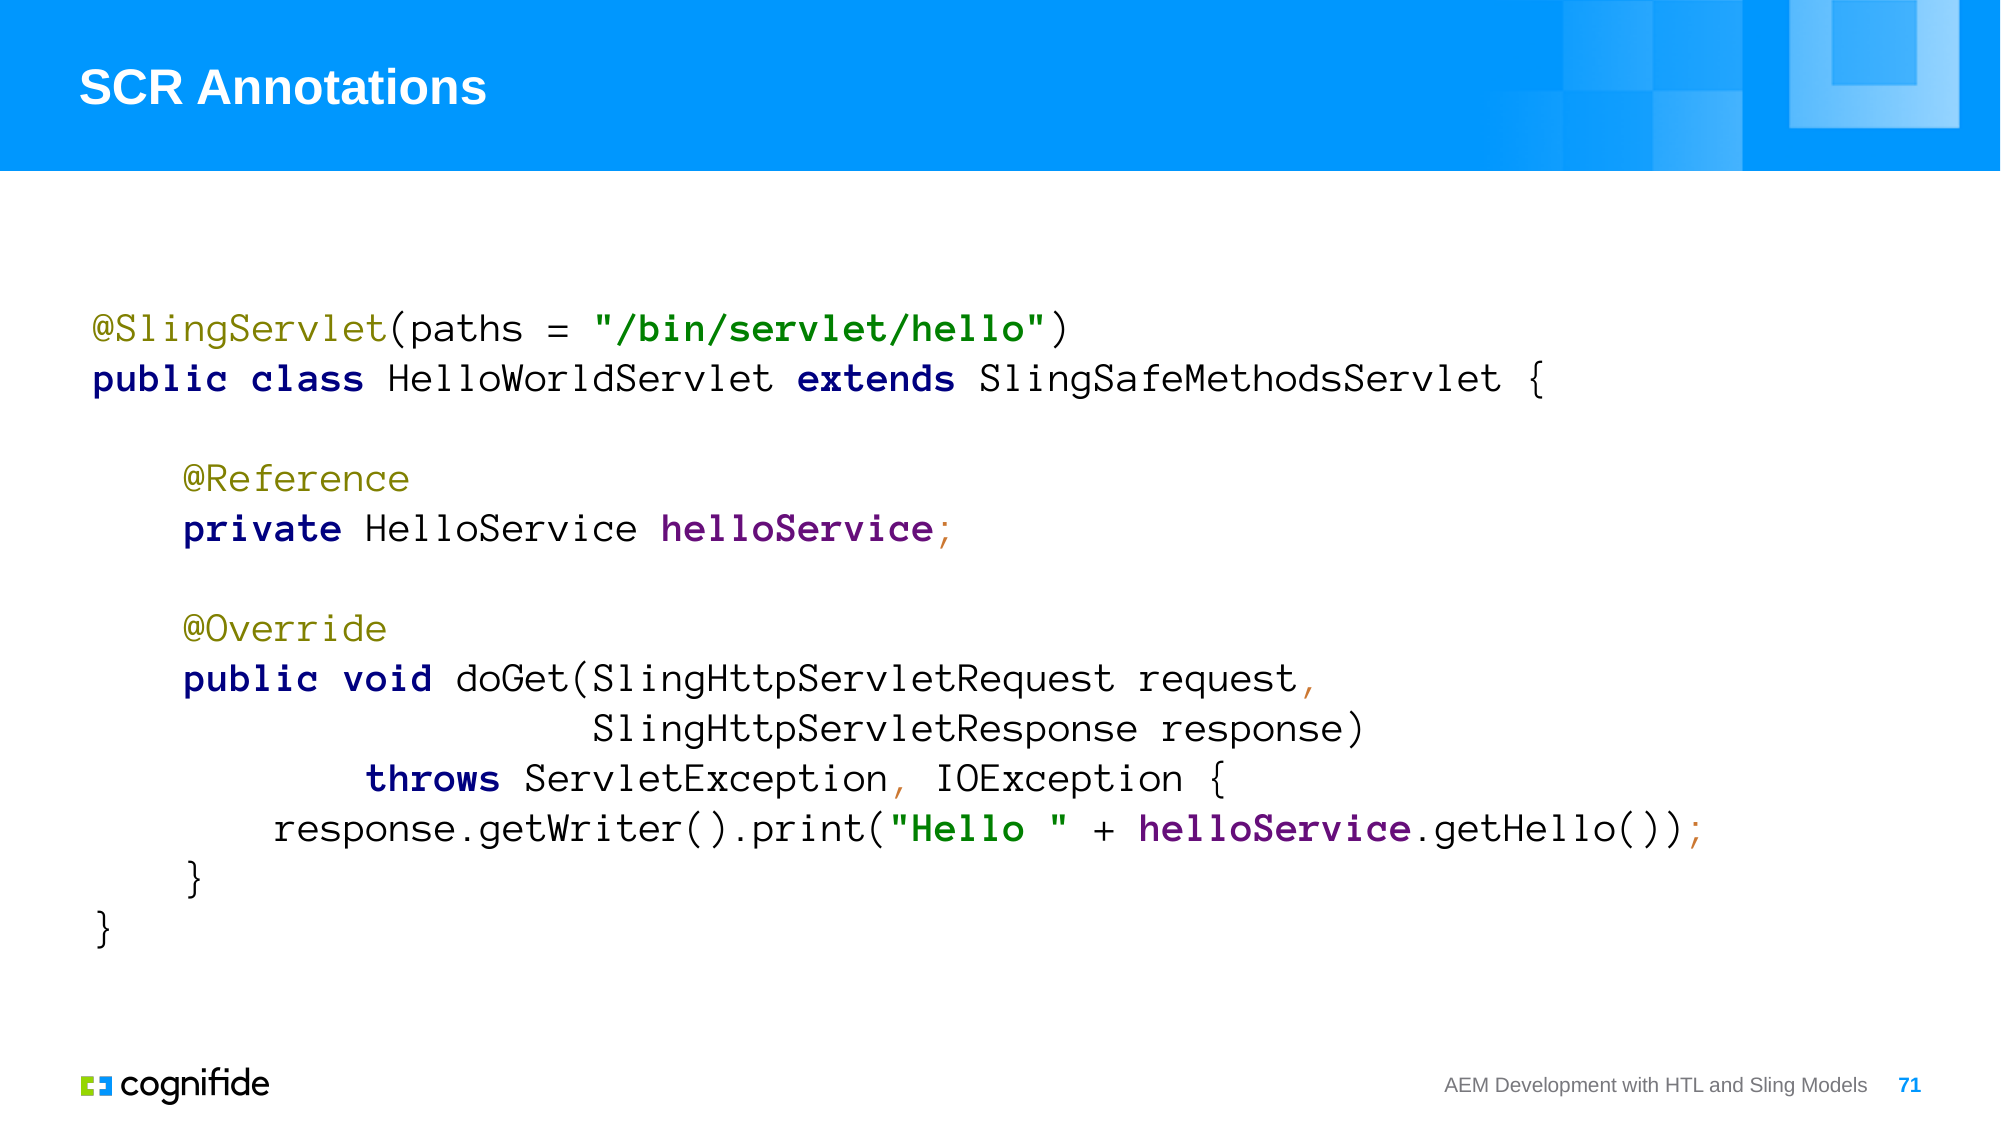

# SCR Annotations
@SlingServlet(paths = "/bin/servlet/hello")
public class HelloWorldServlet extends SlingSafeMethodsServlet {
    @Reference
    private HelloService helloService;
    @Override
    public void doGet(SlingHttpServletRequest request,
                      SlingHttpServletResponse response)
            throws ServletException, IOException {
        response.getWriter().print("Hello " + helloService.getHello());
    }
}
AEM Development with HTL and Sling Models
71